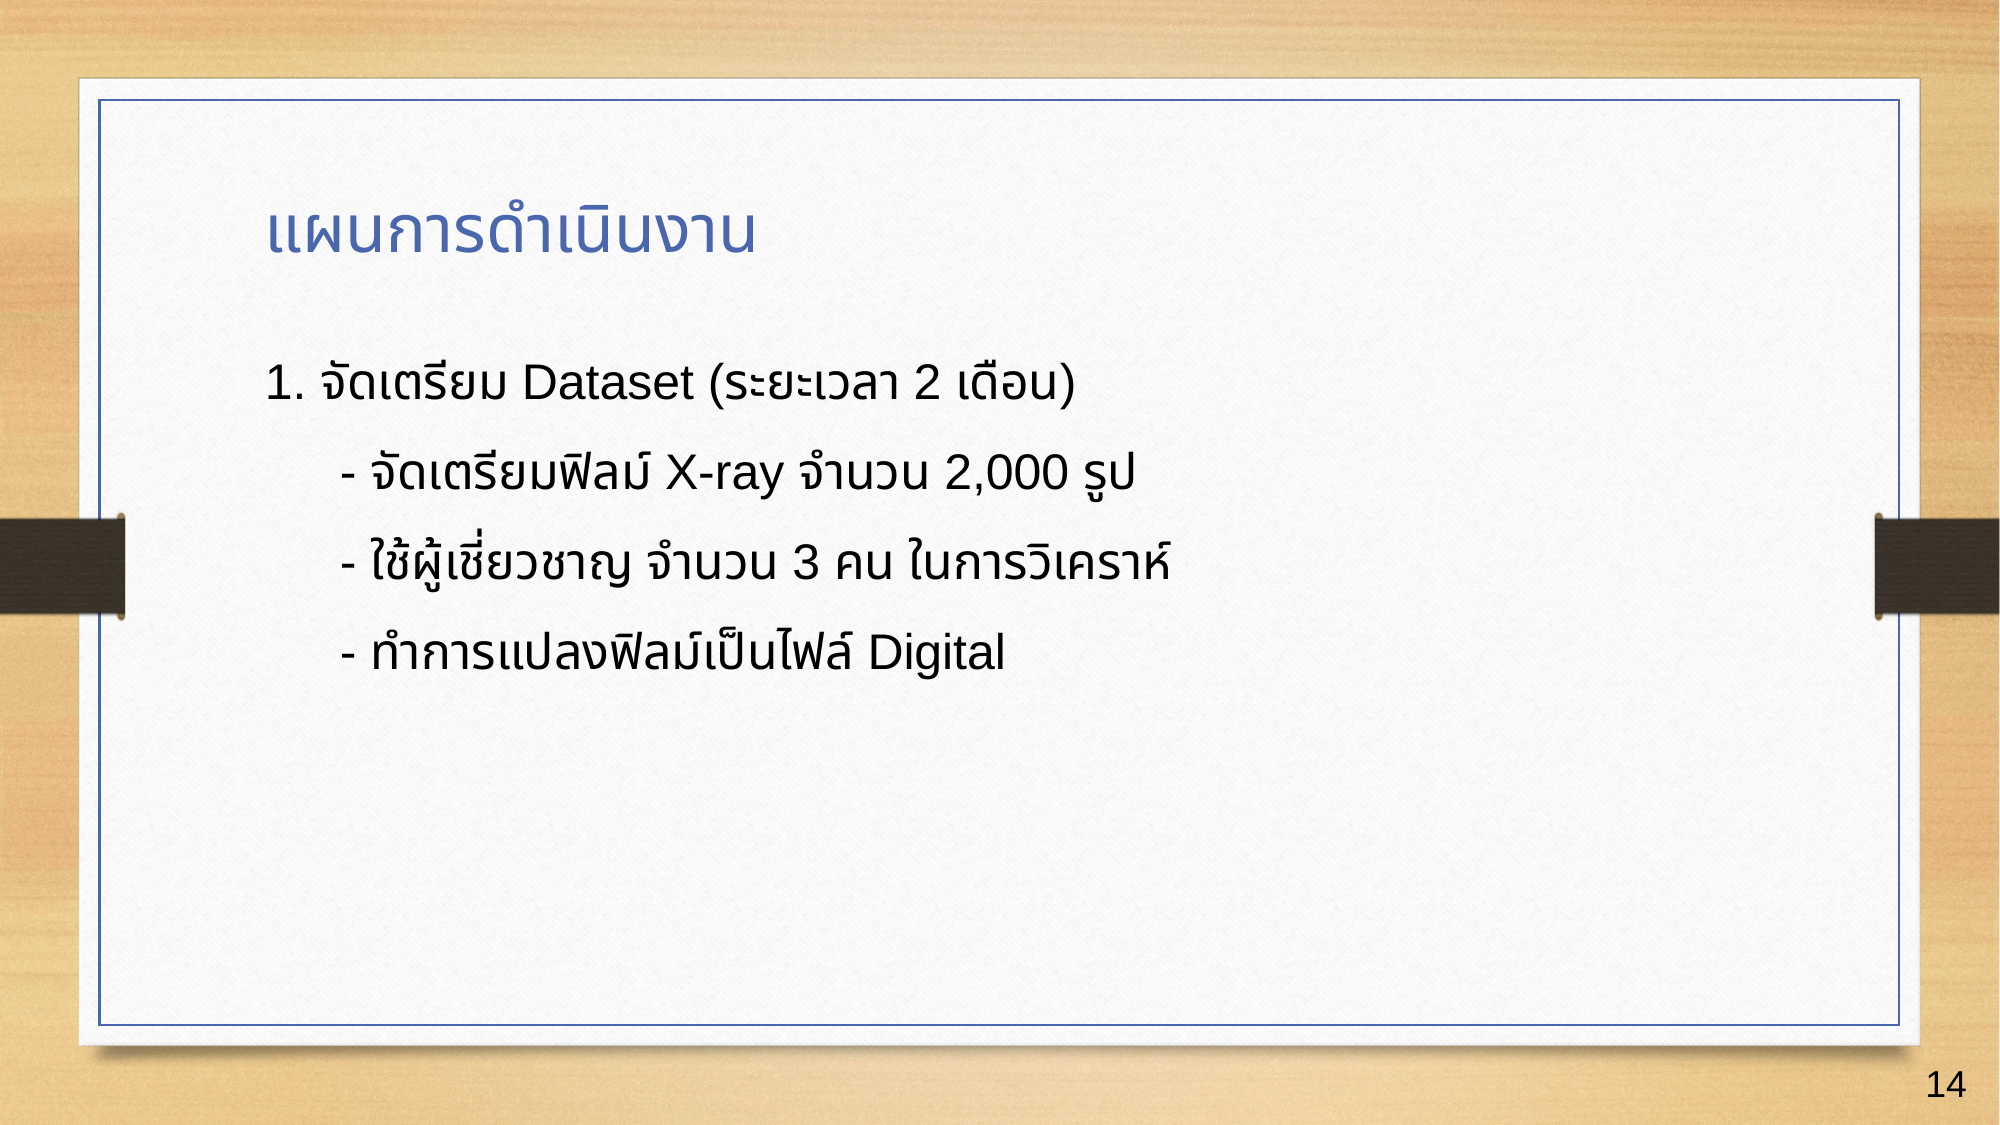

# แผนการดำเนินงาน
1. จัดเตรียม Dataset (ระยะเวลา 2 เดือน)
- จัดเตรียมฟิลม์ X-ray จำนวน 2,000 รูป
- ใช้ผู้เชี่ยวชาญ จำนวน 3 คน ในการวิเคราห์
- ทำการแปลงฟิลม์เป็นไฟล์ Digital

14